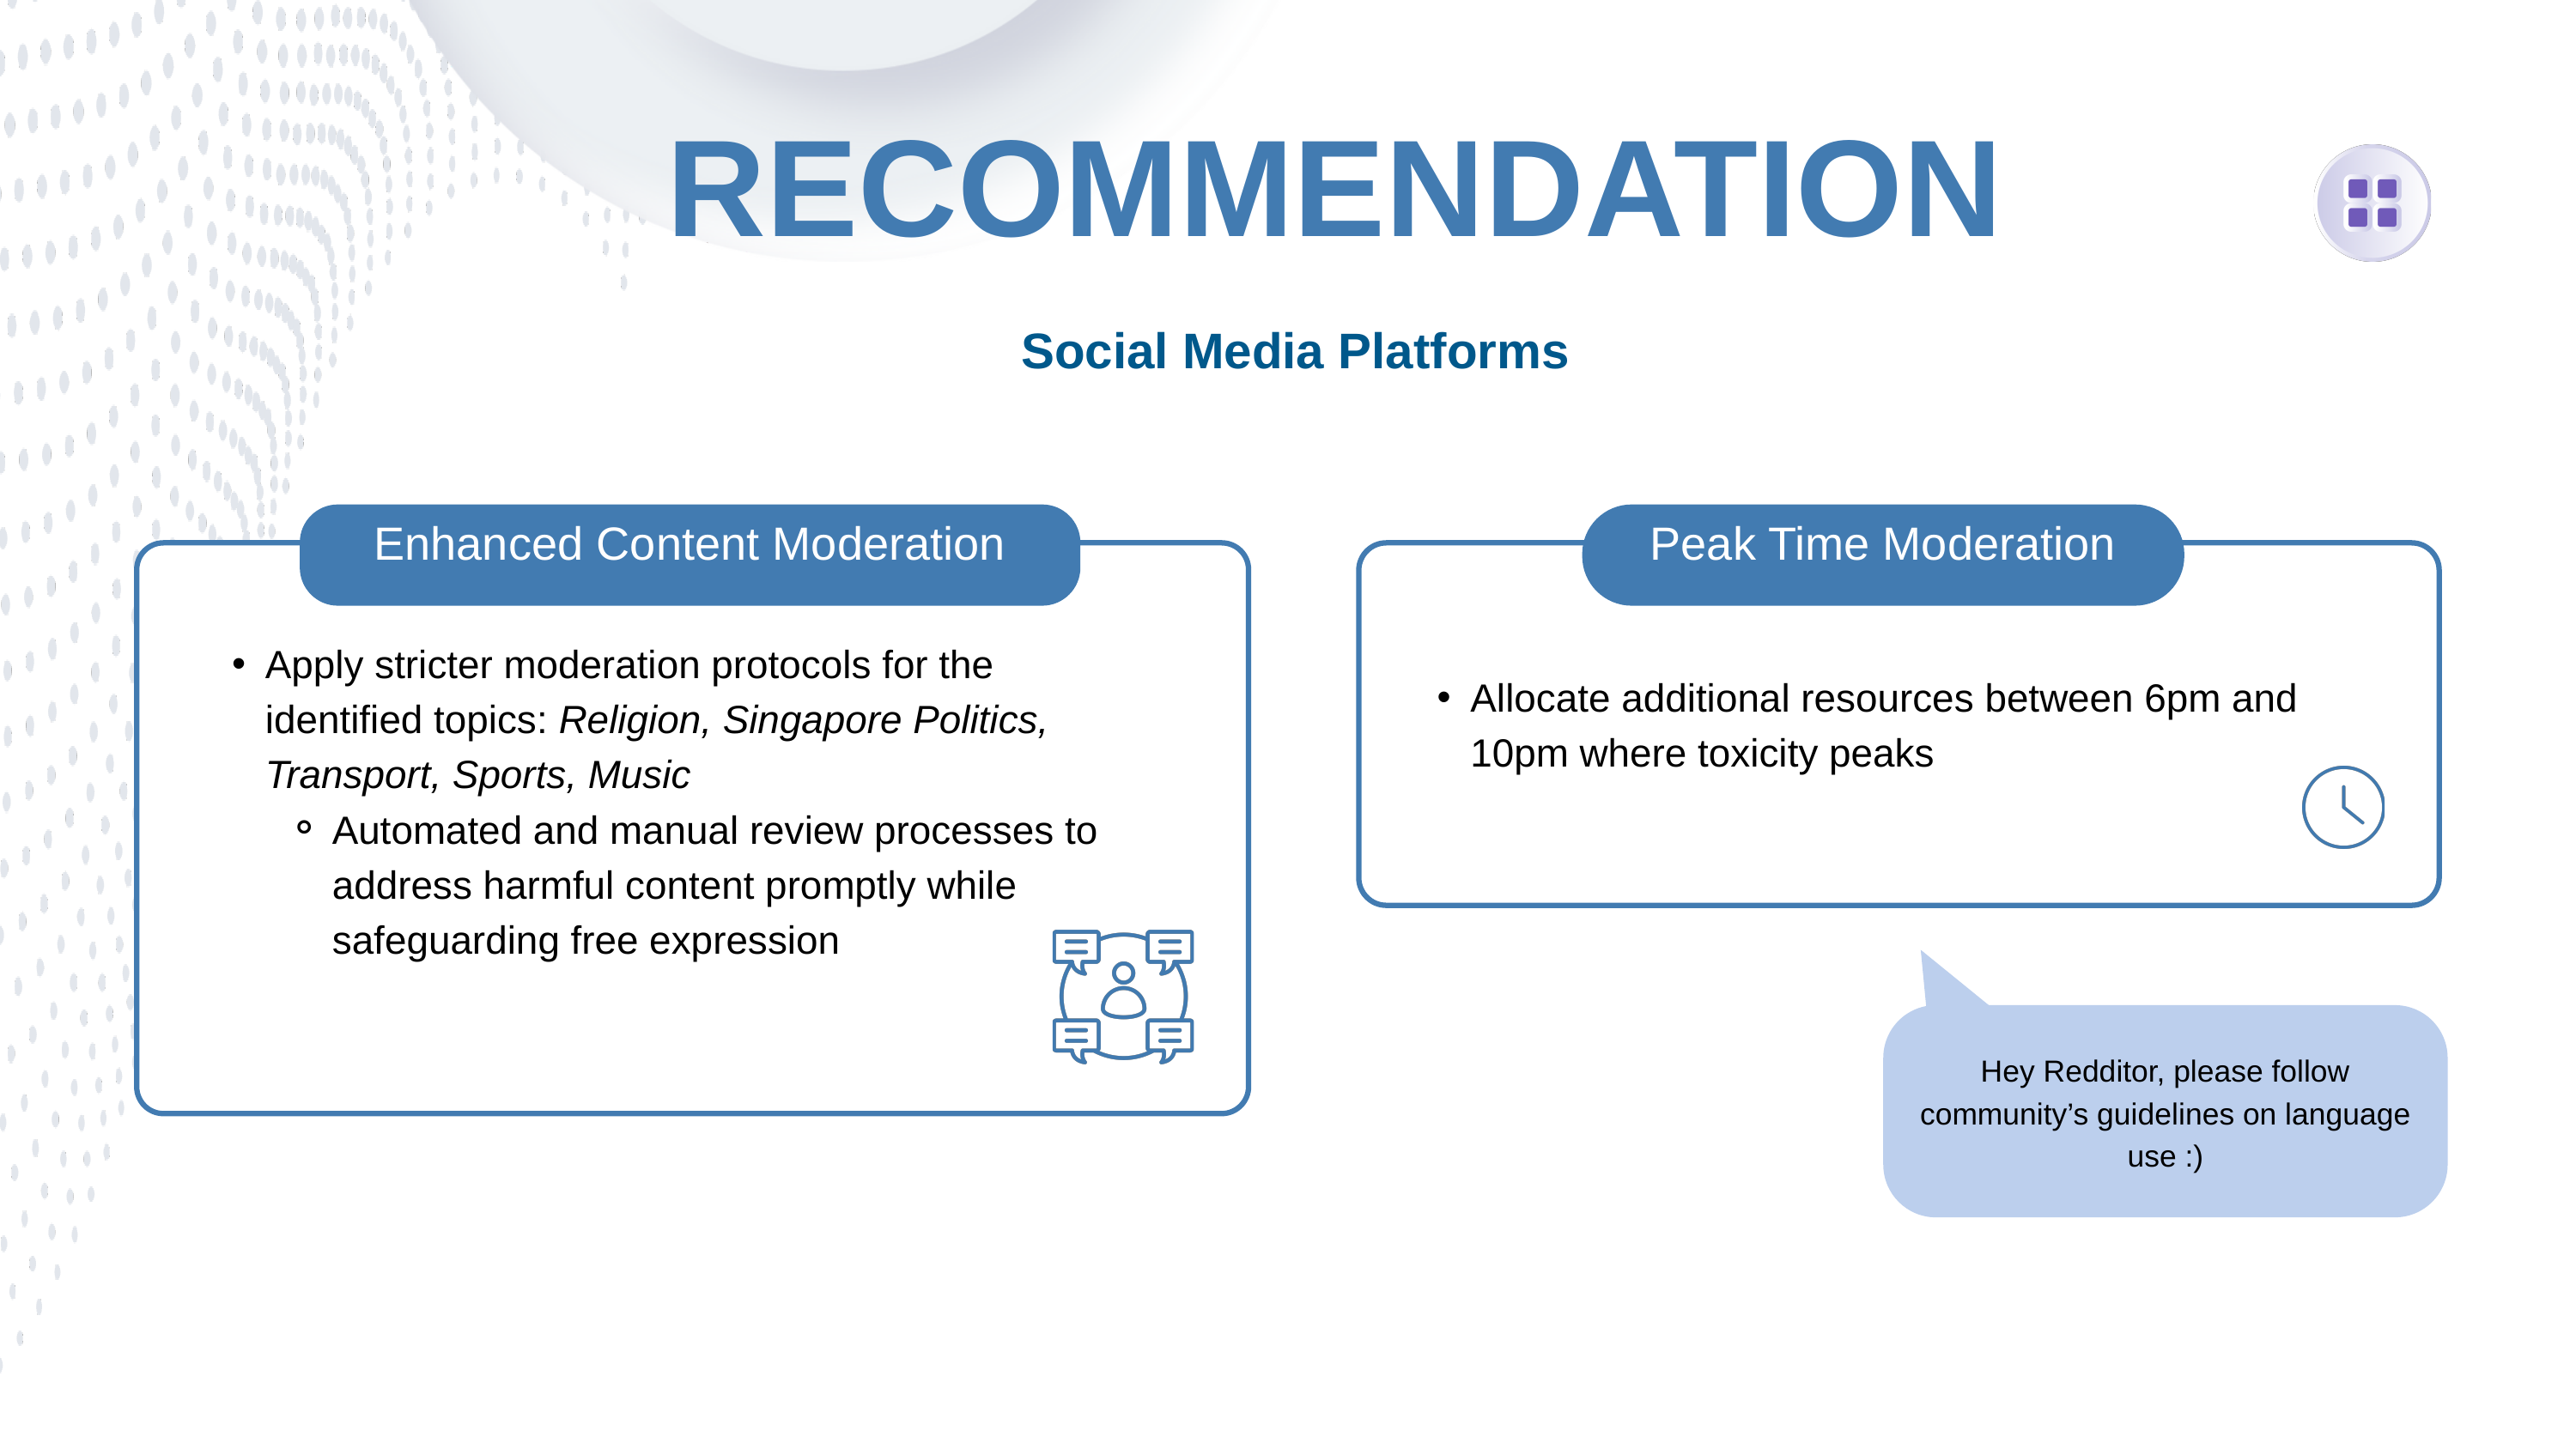

RECOMMENDATION

Social Media Platforms

Enhanced Content Moderation

Peak Time Moderation

Apply stricter moderation protocols for the identified topics: Religion, Singapore Politics, Transport, Sports, Music
Automated and manual review processes to address harmful content promptly while safeguarding free expression
Allocate additional resources between 6pm and 10pm where toxicity peaks

Hey Redditor, please follow community’s guidelines on language use :)